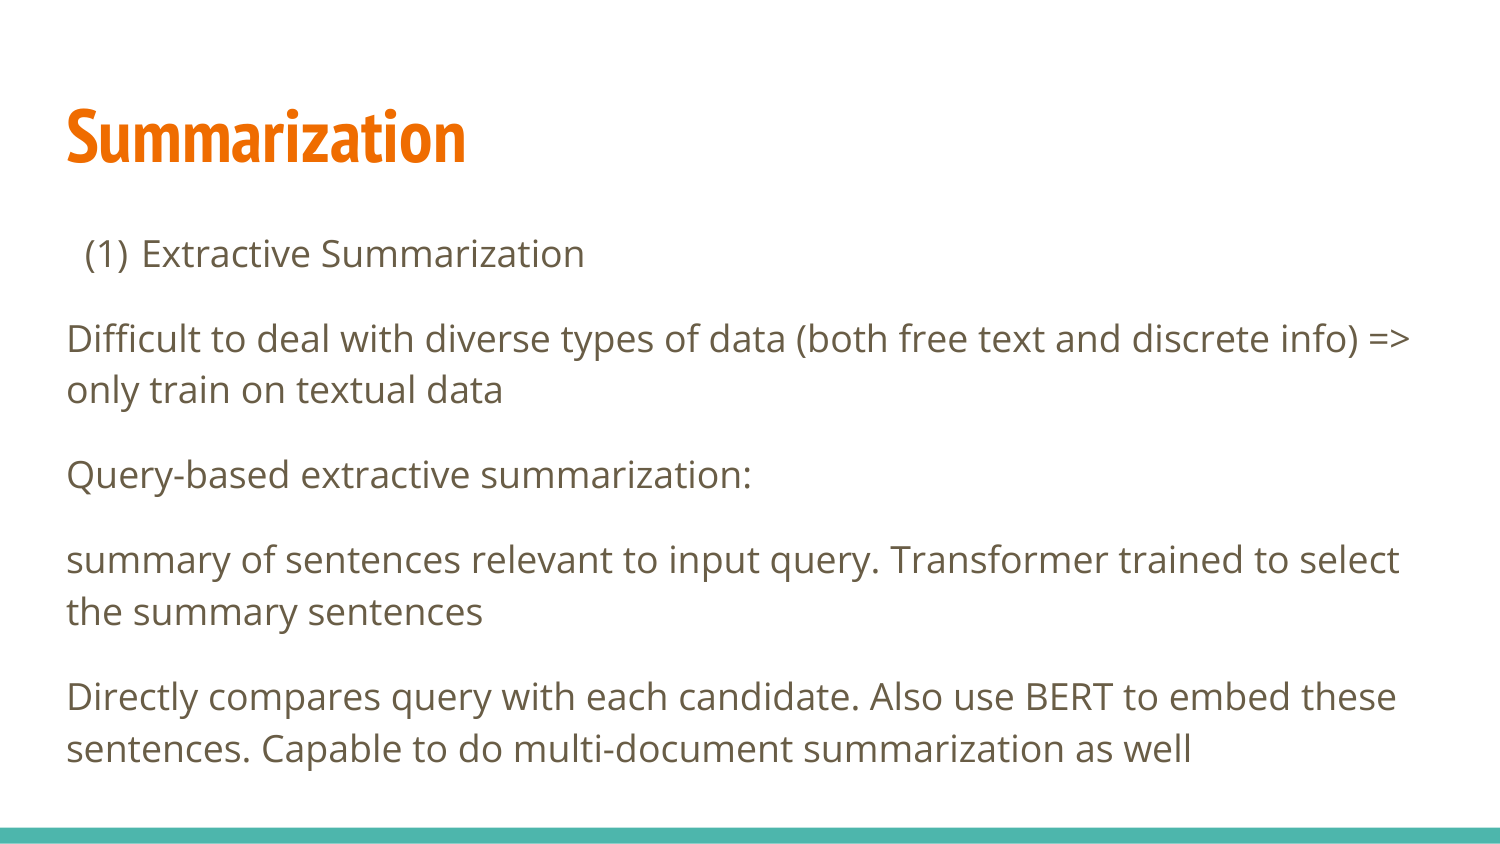

# Summarization
Extractive Summarization
Difficult to deal with diverse types of data (both free text and discrete info) => only train on textual data
Query-based extractive summarization:
summary of sentences relevant to input query. Transformer trained to select the summary sentences
Directly compares query with each candidate. Also use BERT to embed these sentences. Capable to do multi-document summarization as well